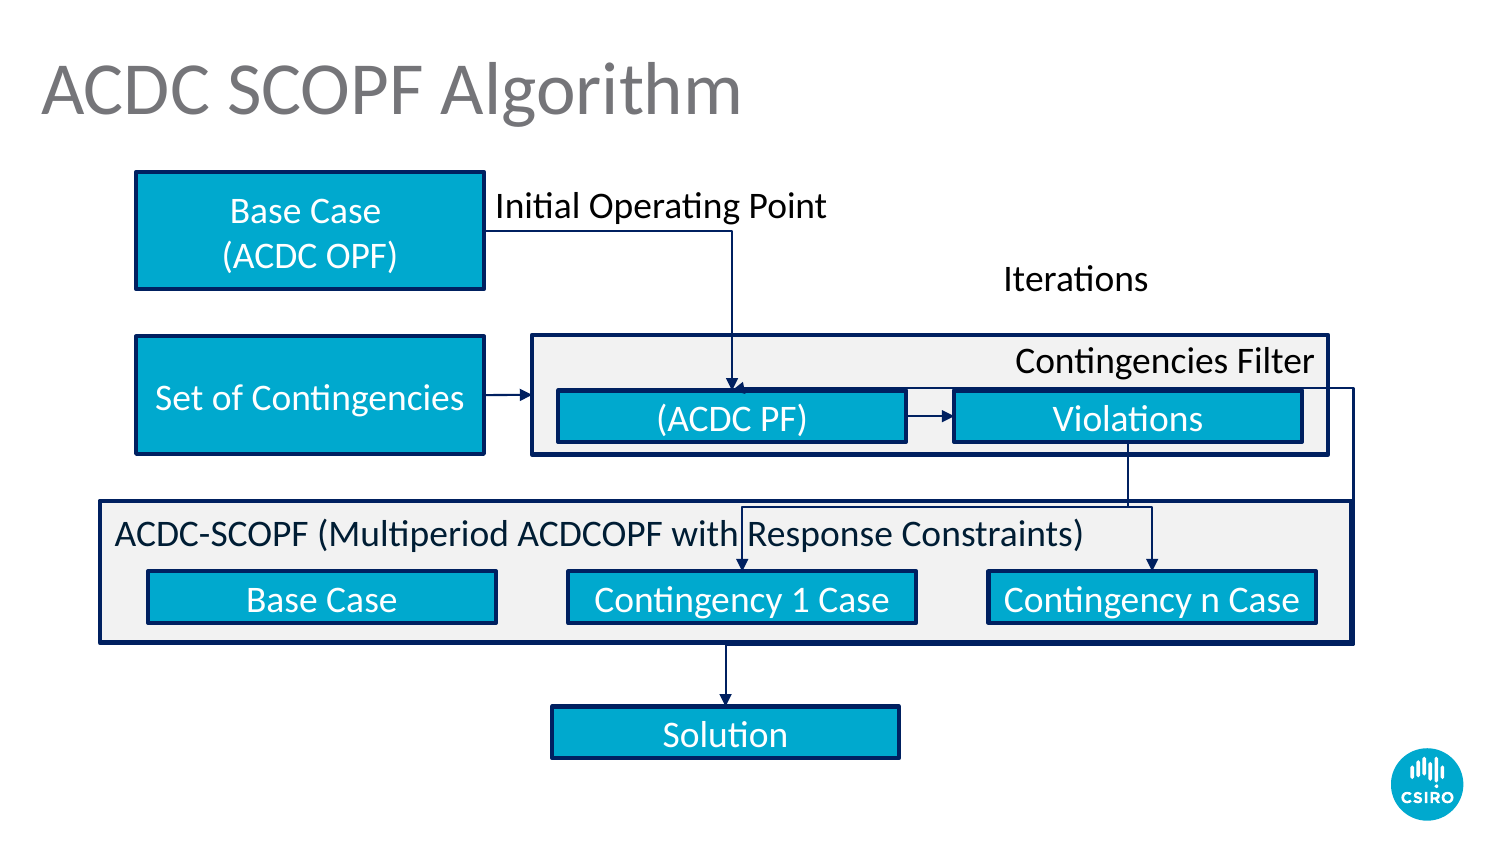

# ACDC SCOPF Algorithm
Base Case
(ACDC OPF)
Initial Operating Point
Iterations
Contingencies Filter

Set of Contingencies
(ACDC PF)
Violations

ACDC-SCOPF (Multiperiod ACDCOPF with Response Constraints)
Base Case
Contingency 1 Case
Contingency n Case
Solution